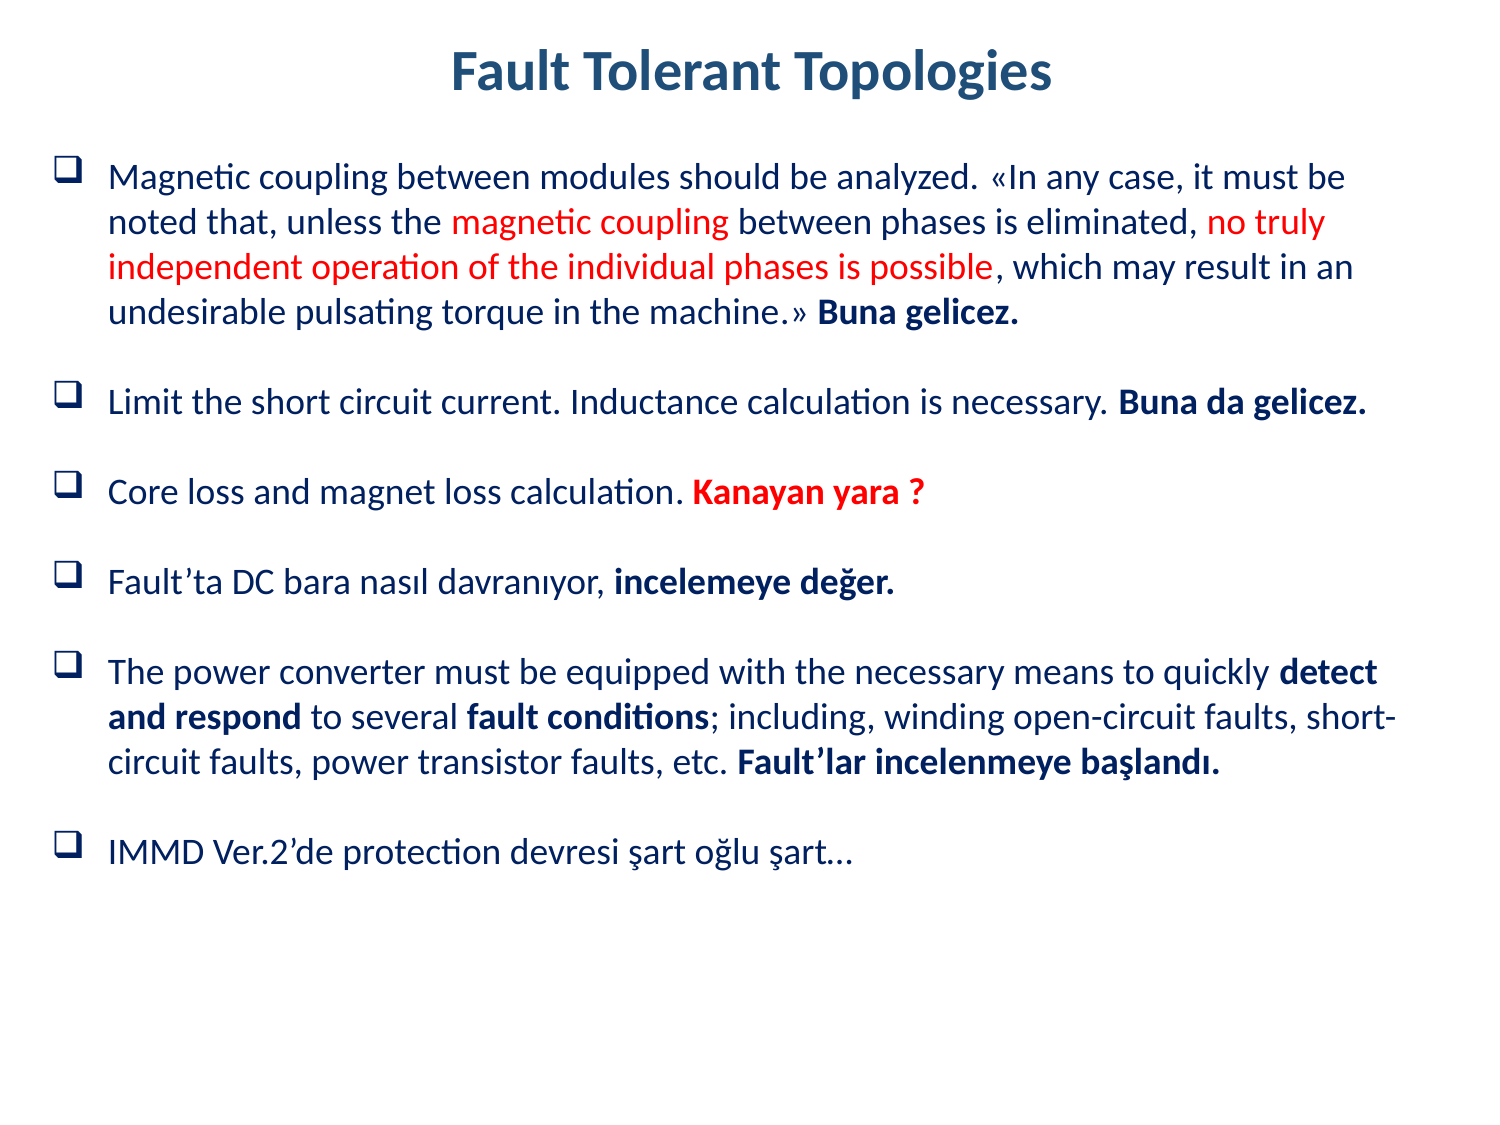

Fault Tolerant Topologies
Magnetic coupling between modules should be analyzed. «In any case, it must be noted that, unless the magnetic coupling between phases is eliminated, no truly independent operation of the individual phases is possible, which may result in an undesirable pulsating torque in the machine.» Buna gelicez.

Limit the short circuit current. Inductance calculation is necessary. Buna da gelicez.

Core loss and magnet loss calculation. Kanayan yara ?

Fault’ta DC bara nasıl davranıyor, incelemeye değer.

The power converter must be equipped with the necessary means to quickly detect and respond to several fault conditions; including, winding open-circuit faults, short-circuit faults, power transistor faults, etc. Fault’lar incelenmeye başlandı.

IMMD Ver.2’de protection devresi şart oğlu şart…